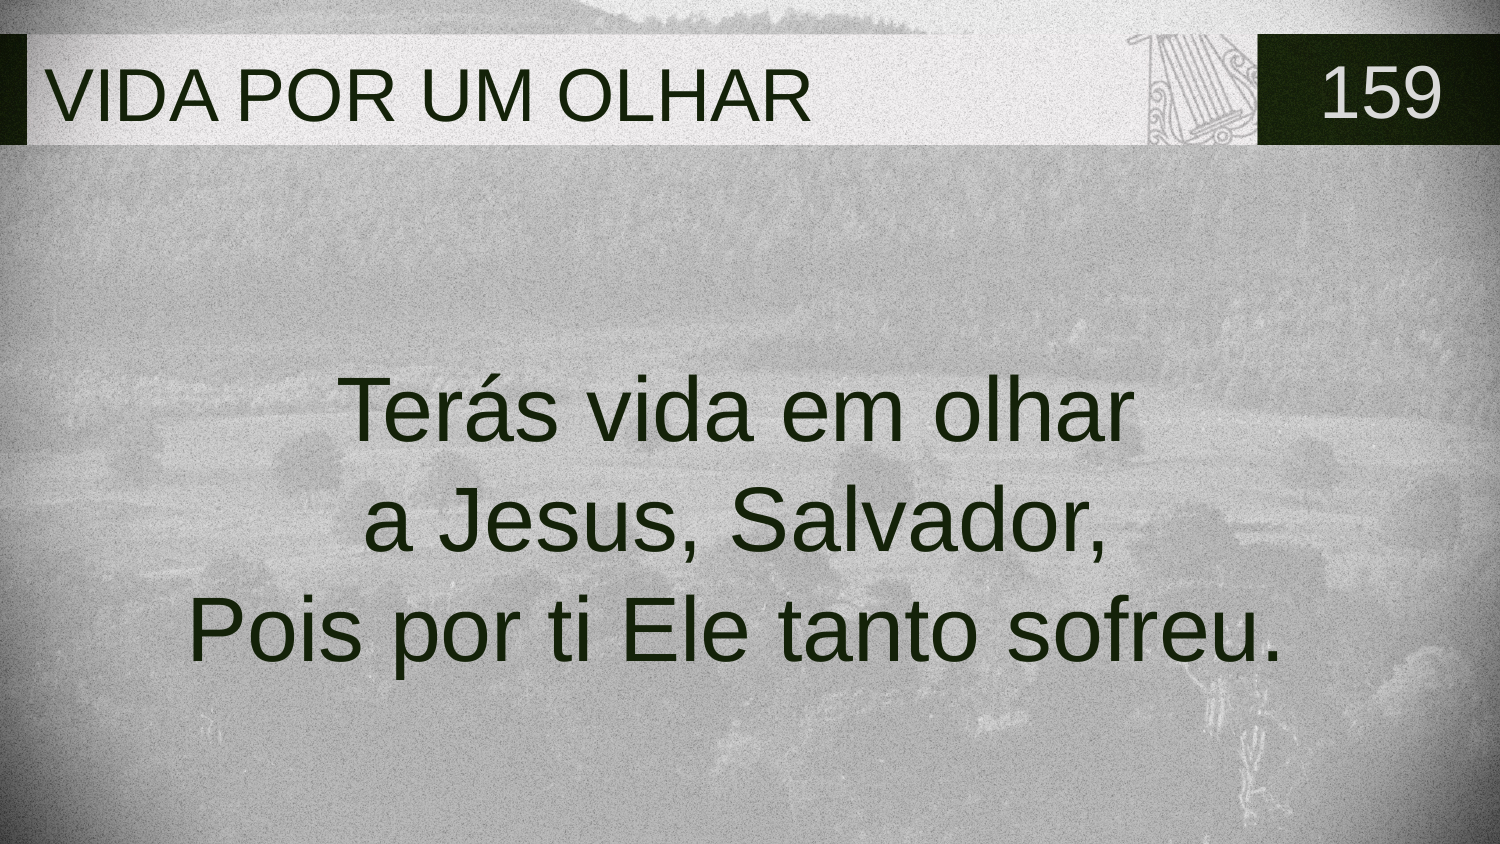

# VIDA POR UM OLHAR
159
Terás vida em olhar
a Jesus, Salvador,
Pois por ti Ele tanto sofreu.